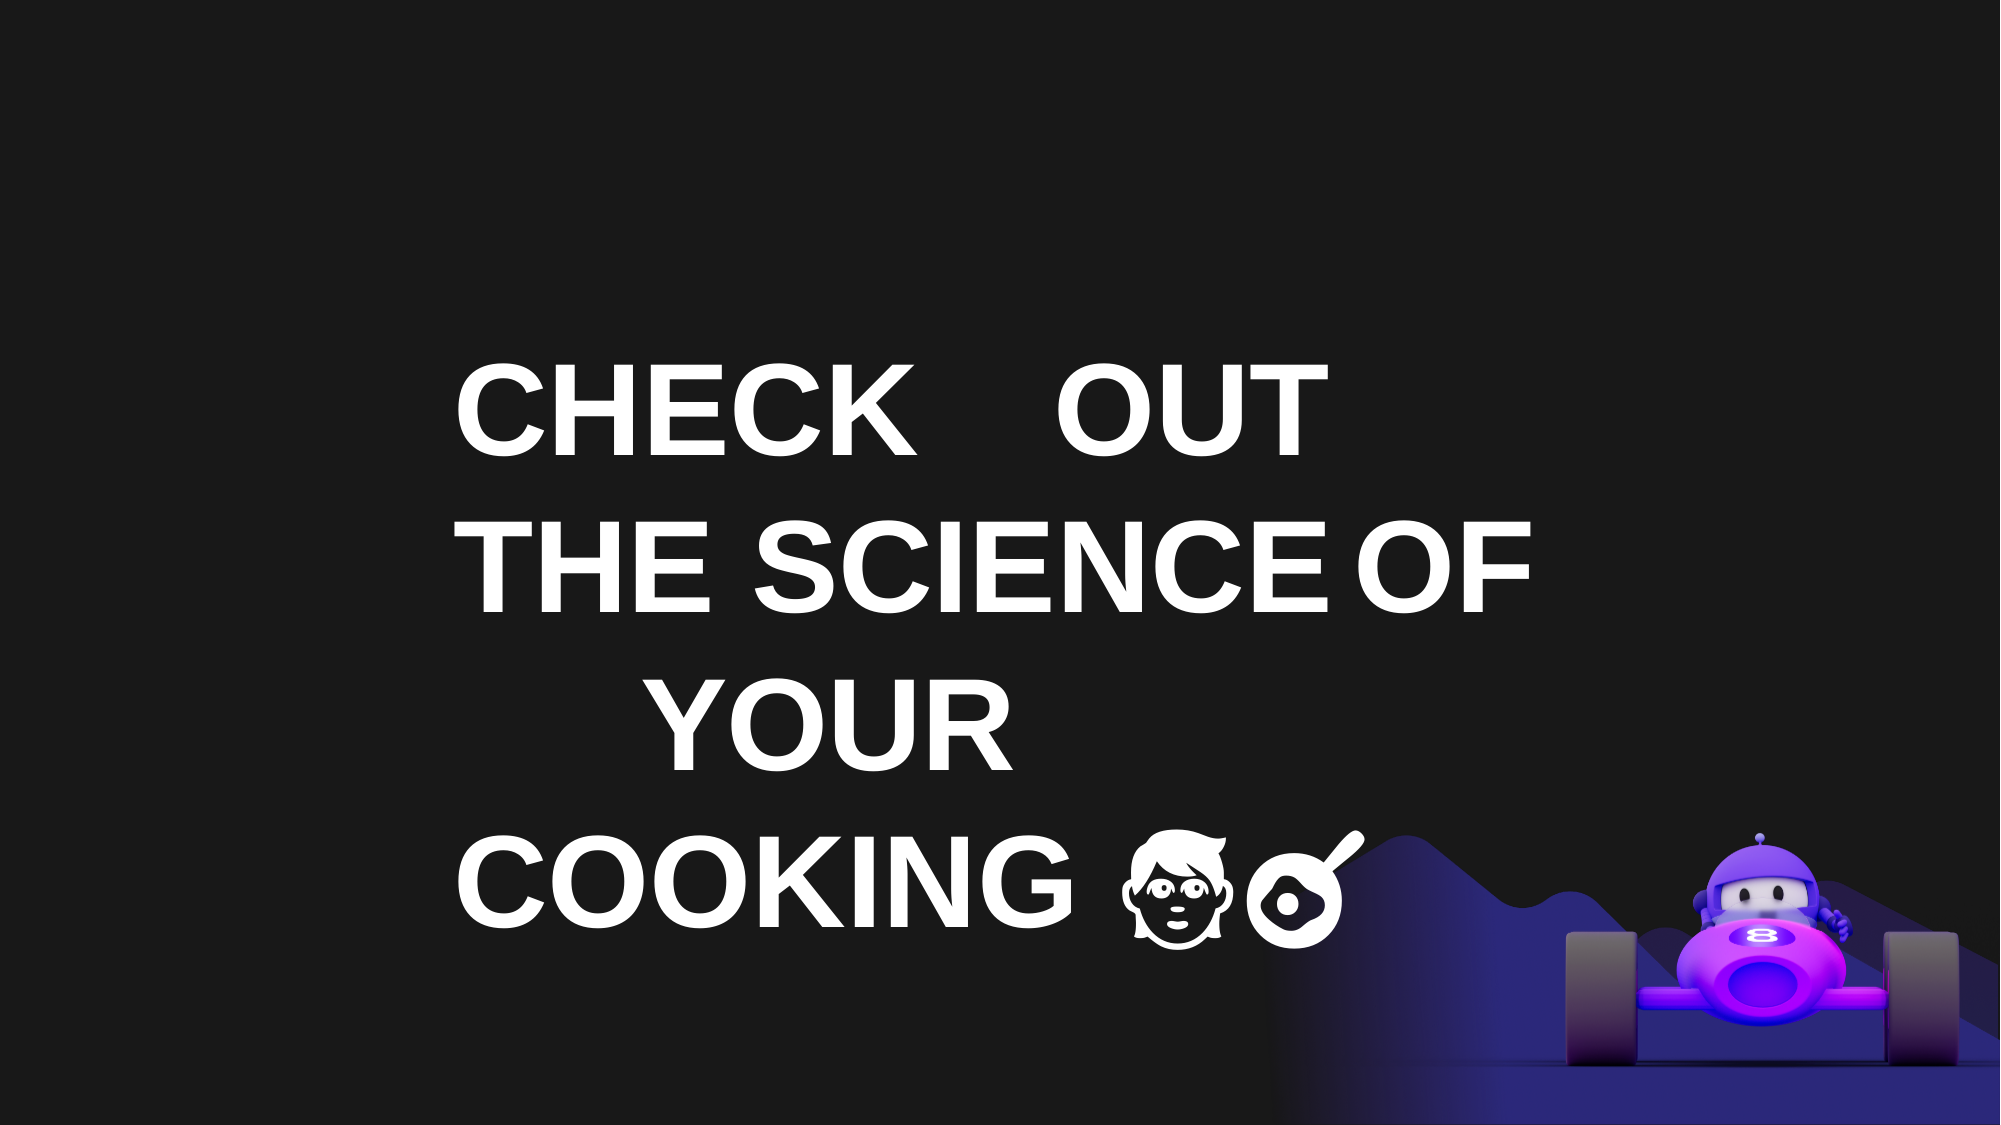

# CHECK	OUT	THE SCIENCE	OF	 YOUR
COOKING 🧑‍🍳